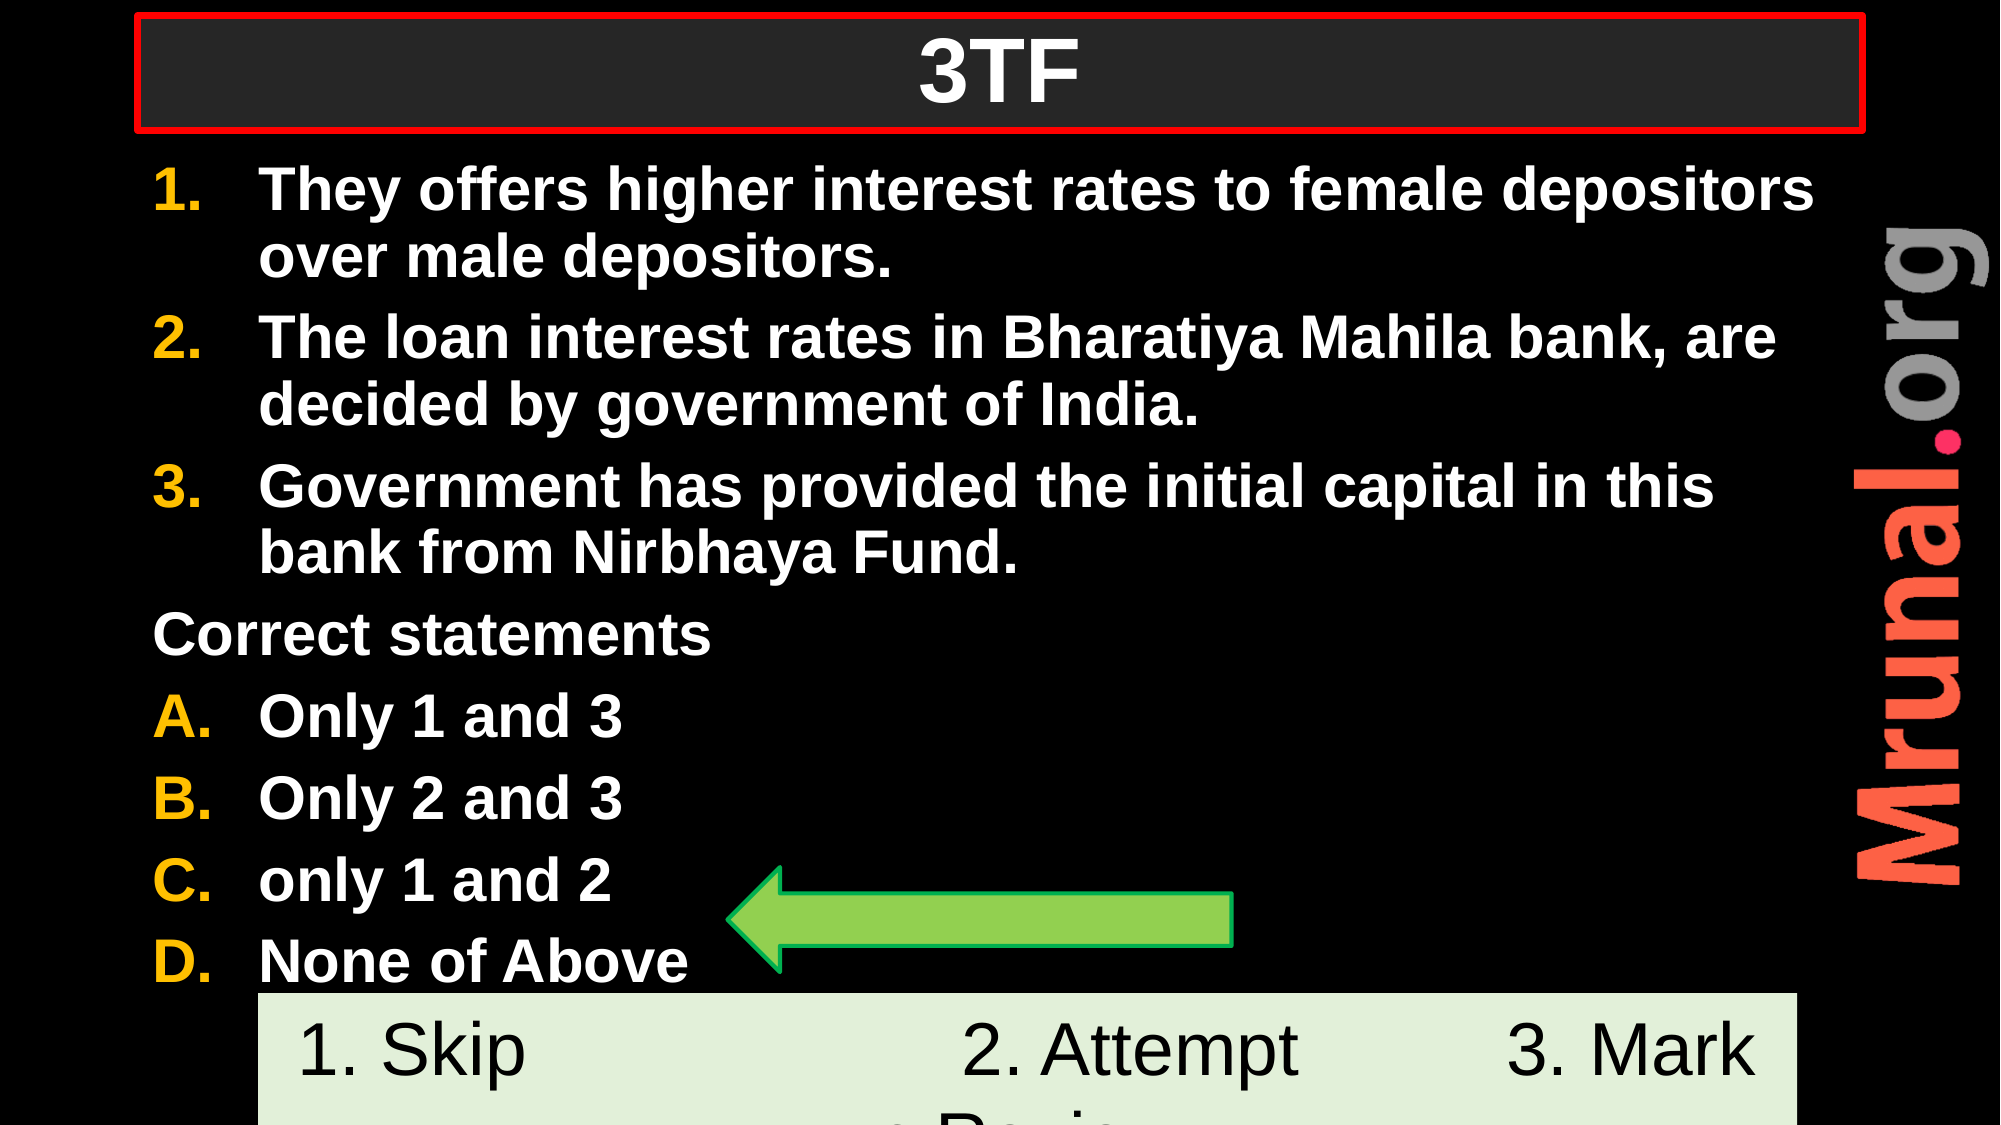

# 3TF
They offers higher interest rates to female depositors over male depositors.
The loan interest rates in Bharatiya Mahila bank, are decided by government of India.
Government has provided the initial capital in this bank from Nirbhaya Fund.
Correct statements
Only 1 and 3
Only 2 and 3
only 1 and 2
None of Above